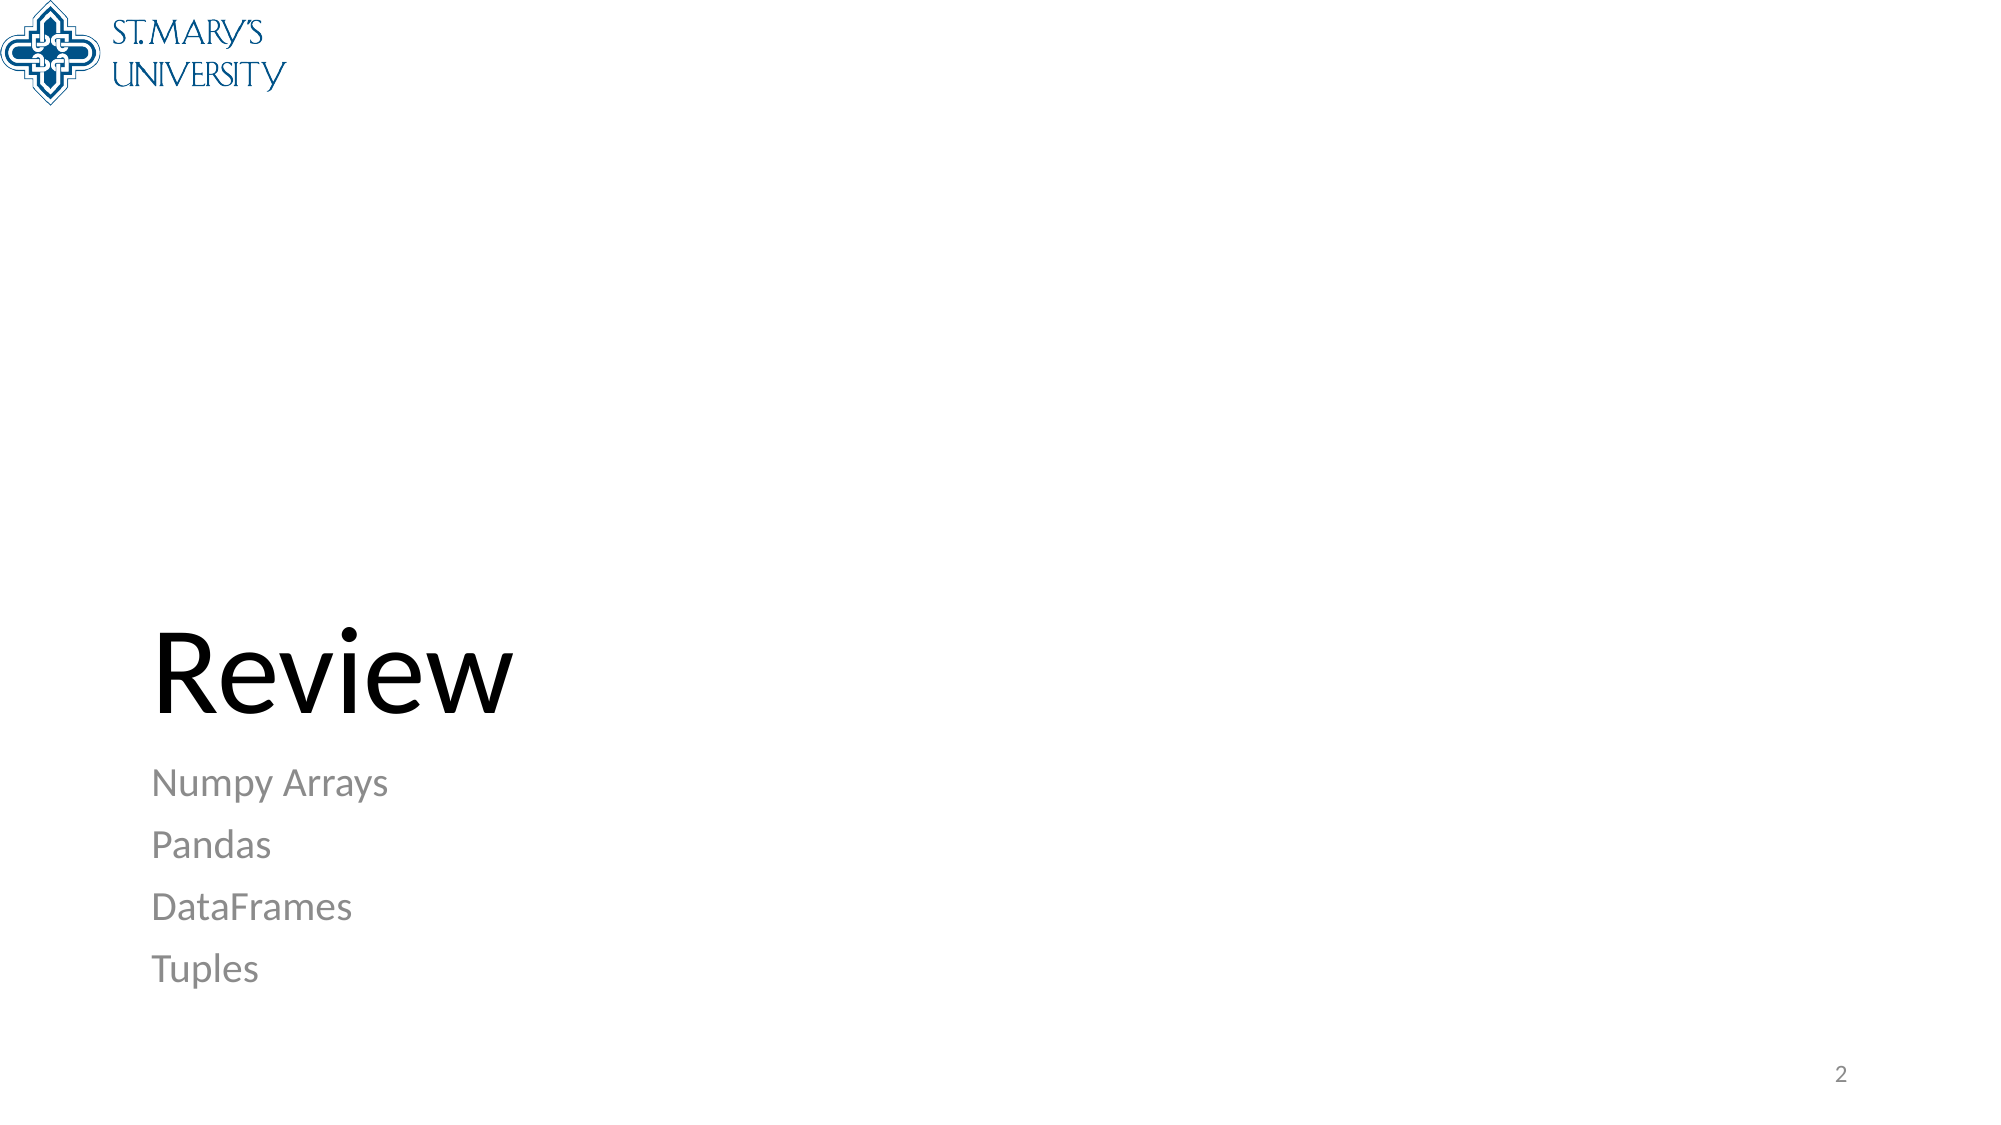

# Review
Numpy Arrays
Pandas
DataFrames
Tuples

2